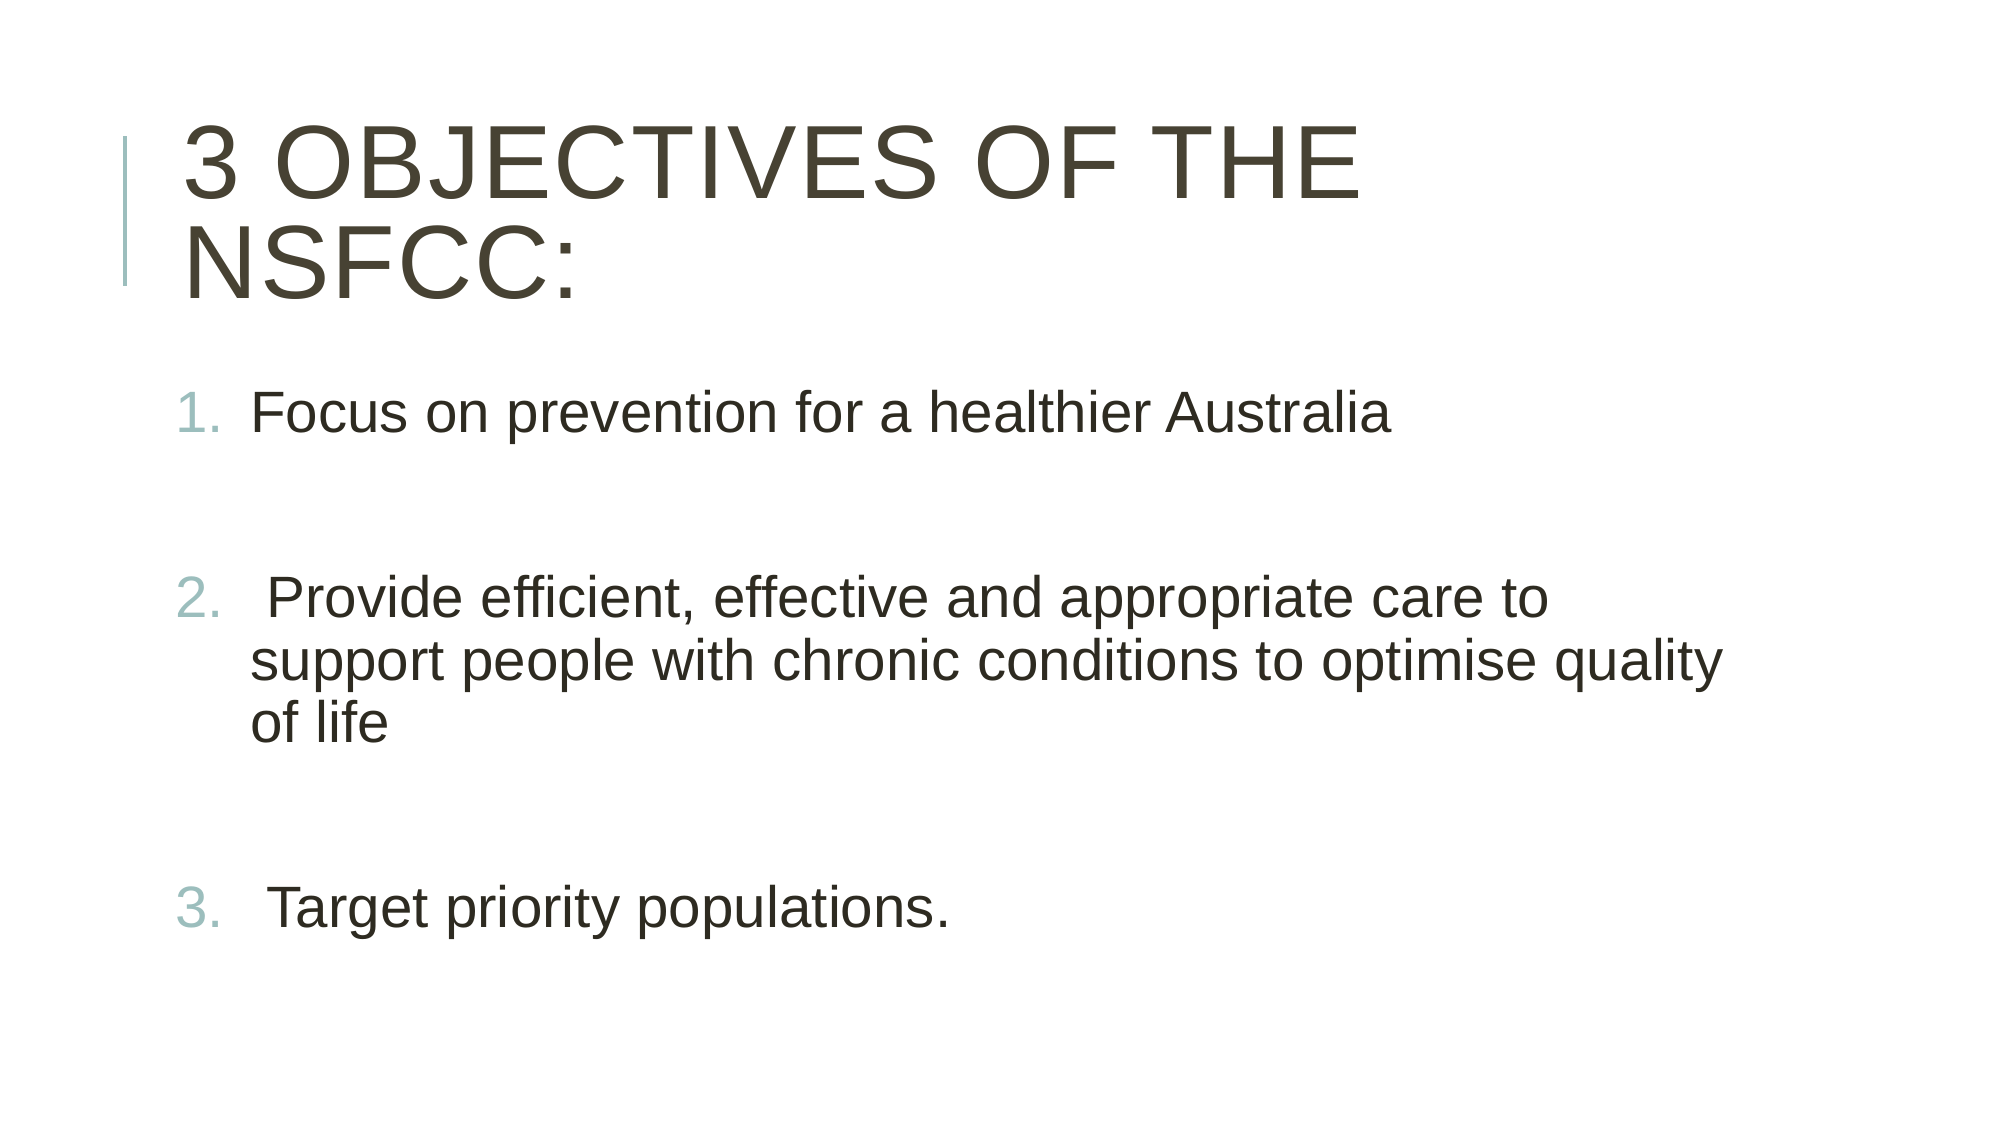

# 3 objectives of the nsfcc:
Focus on prevention for a healthier Australia

 Provide efficient, effective and appropriate care to support people with chronic conditions to optimise quality of life

 Target priority populations.